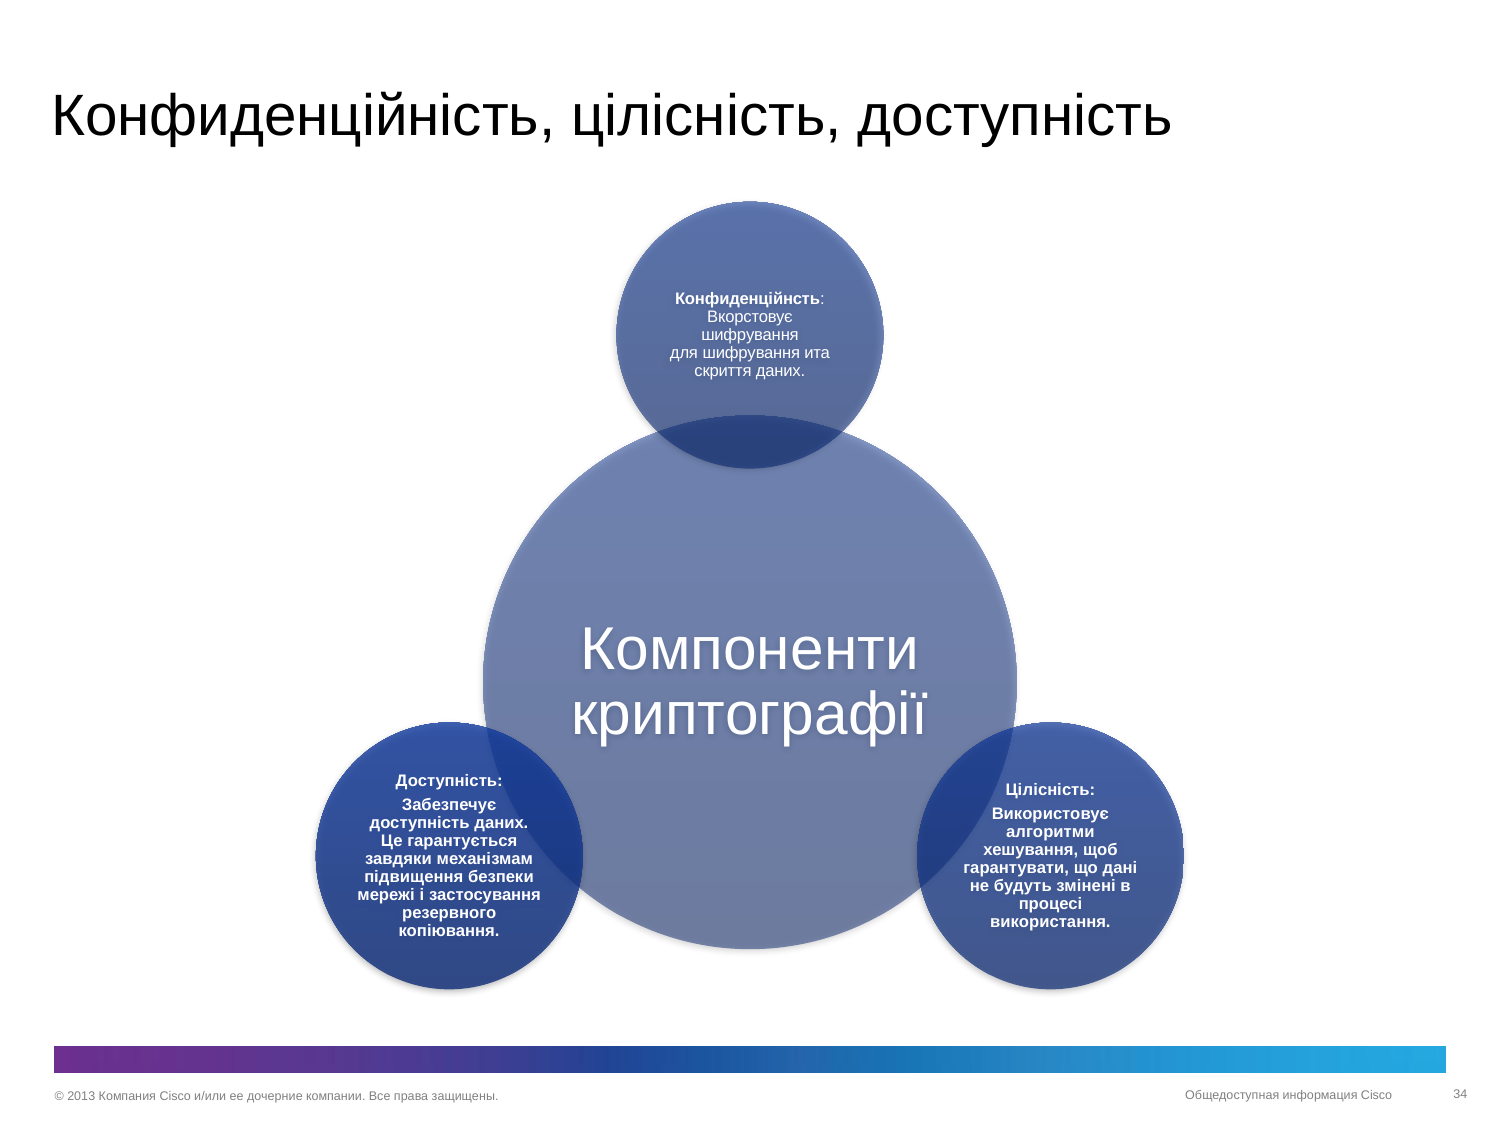

# Конфиденційність, цілісність, доступність
Компоненти криптографії
Конфиденційнсть:
Вкорстовує шифрування для шифрування ита скриття даних.
Цілісність:
Використовує алгоритми хешування, щоб гарантувати, що дані не будуть змінені в процесі використання.
Доступність:
Забезпечує доступність даних. Це гарантується завдяки механізмам підвищення безпеки мережі і застосування резервного копіювання.